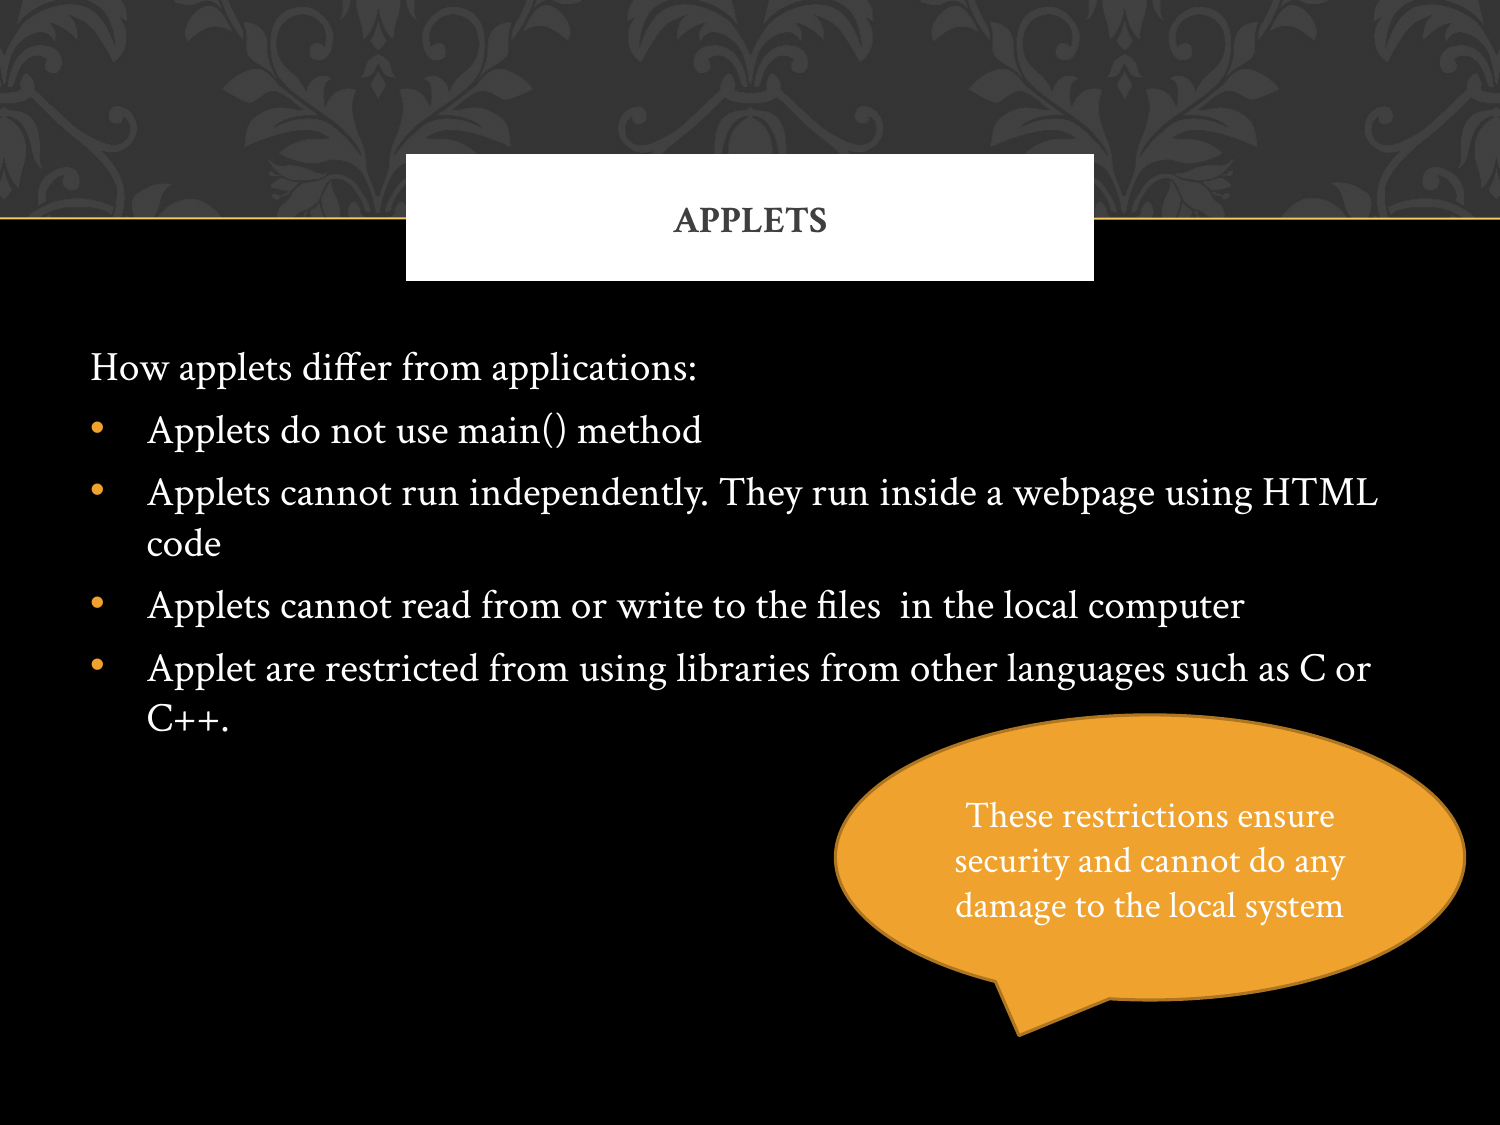

# APPLETS
How applets differ from applications:
Applets do not use main() method
Applets cannot run independently. They run inside a webpage using HTML code
Applets cannot read from or write to the files  in the local computer
Applet are restricted from using libraries from other languages such as C or C++.

These restrictions ensure security and cannot do any damage to the local system